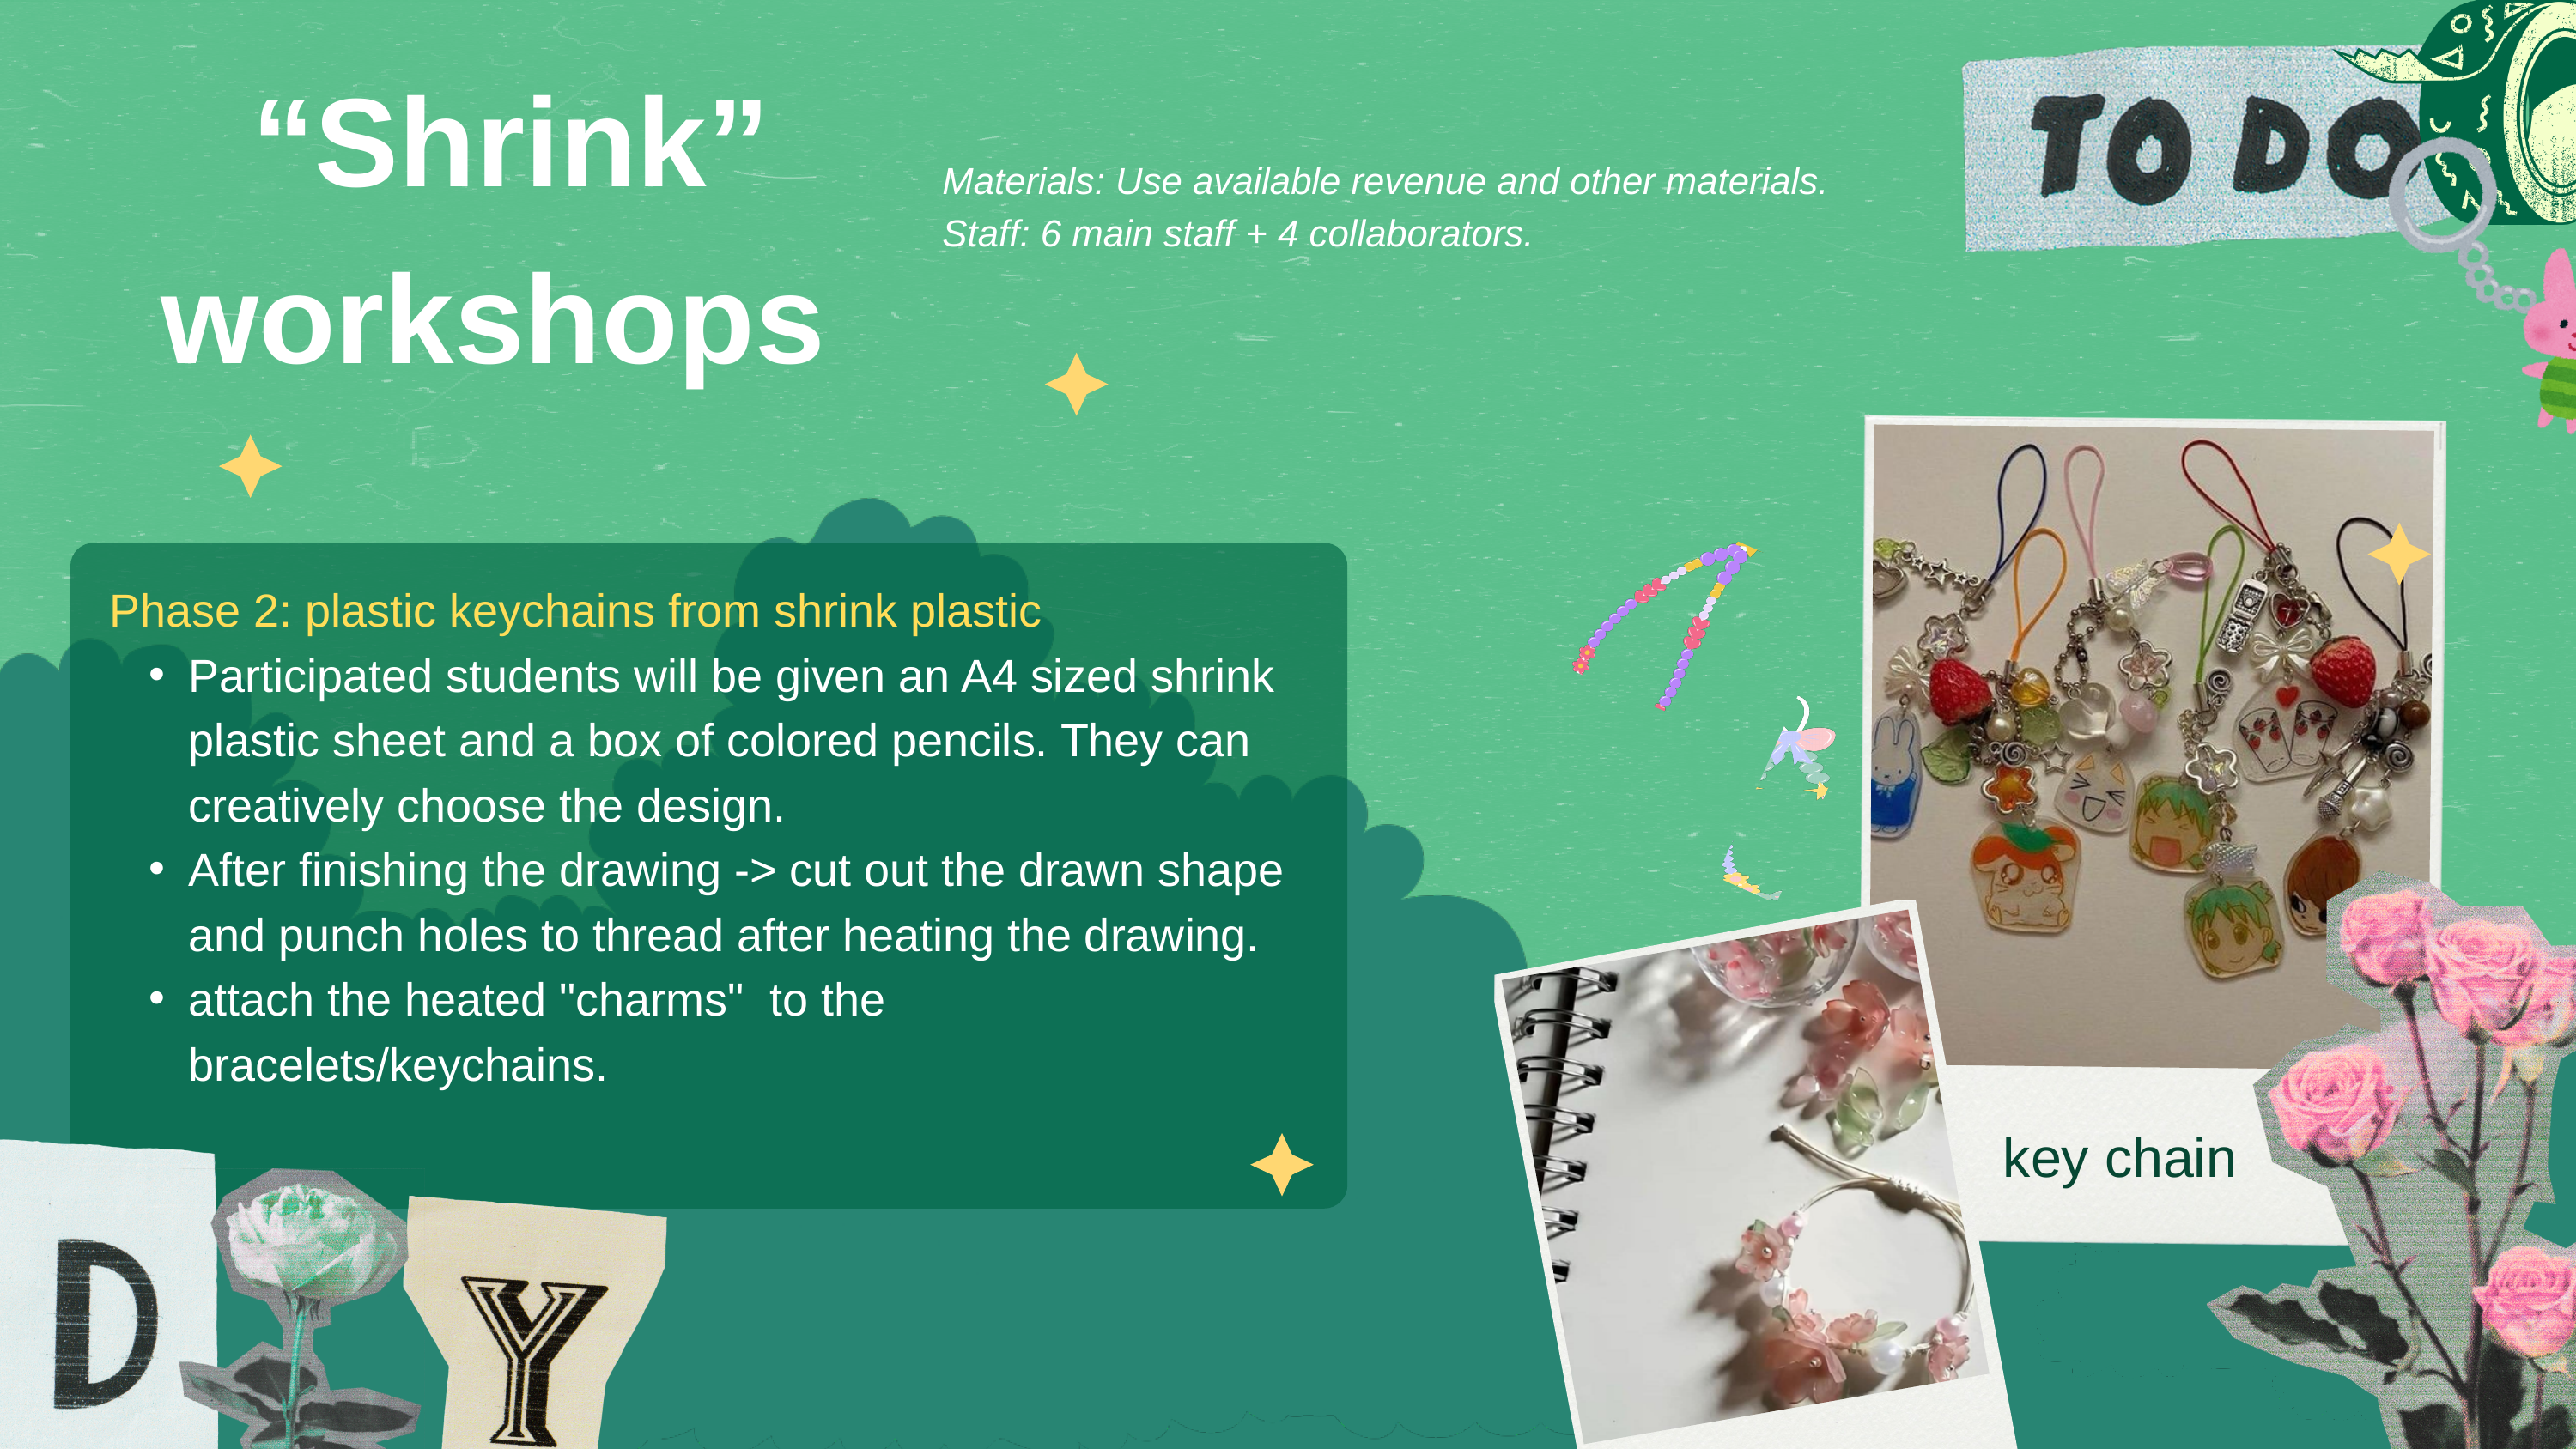

“Shrink” workshops

Materials: Use available revenue and other materials.
Staff: 6 main staff + 4 collaborators.

Phase 2: plastic keychains from shrink plastic
Participated students will be given an A4 sized shrink plastic sheet and a box of colored pencils. They can creatively choose the design.
After finishing the drawing -> cut out the drawn shape and punch holes to thread after heating the drawing.
attach the heated "charms"  to the bracelets/keychains.

key chain